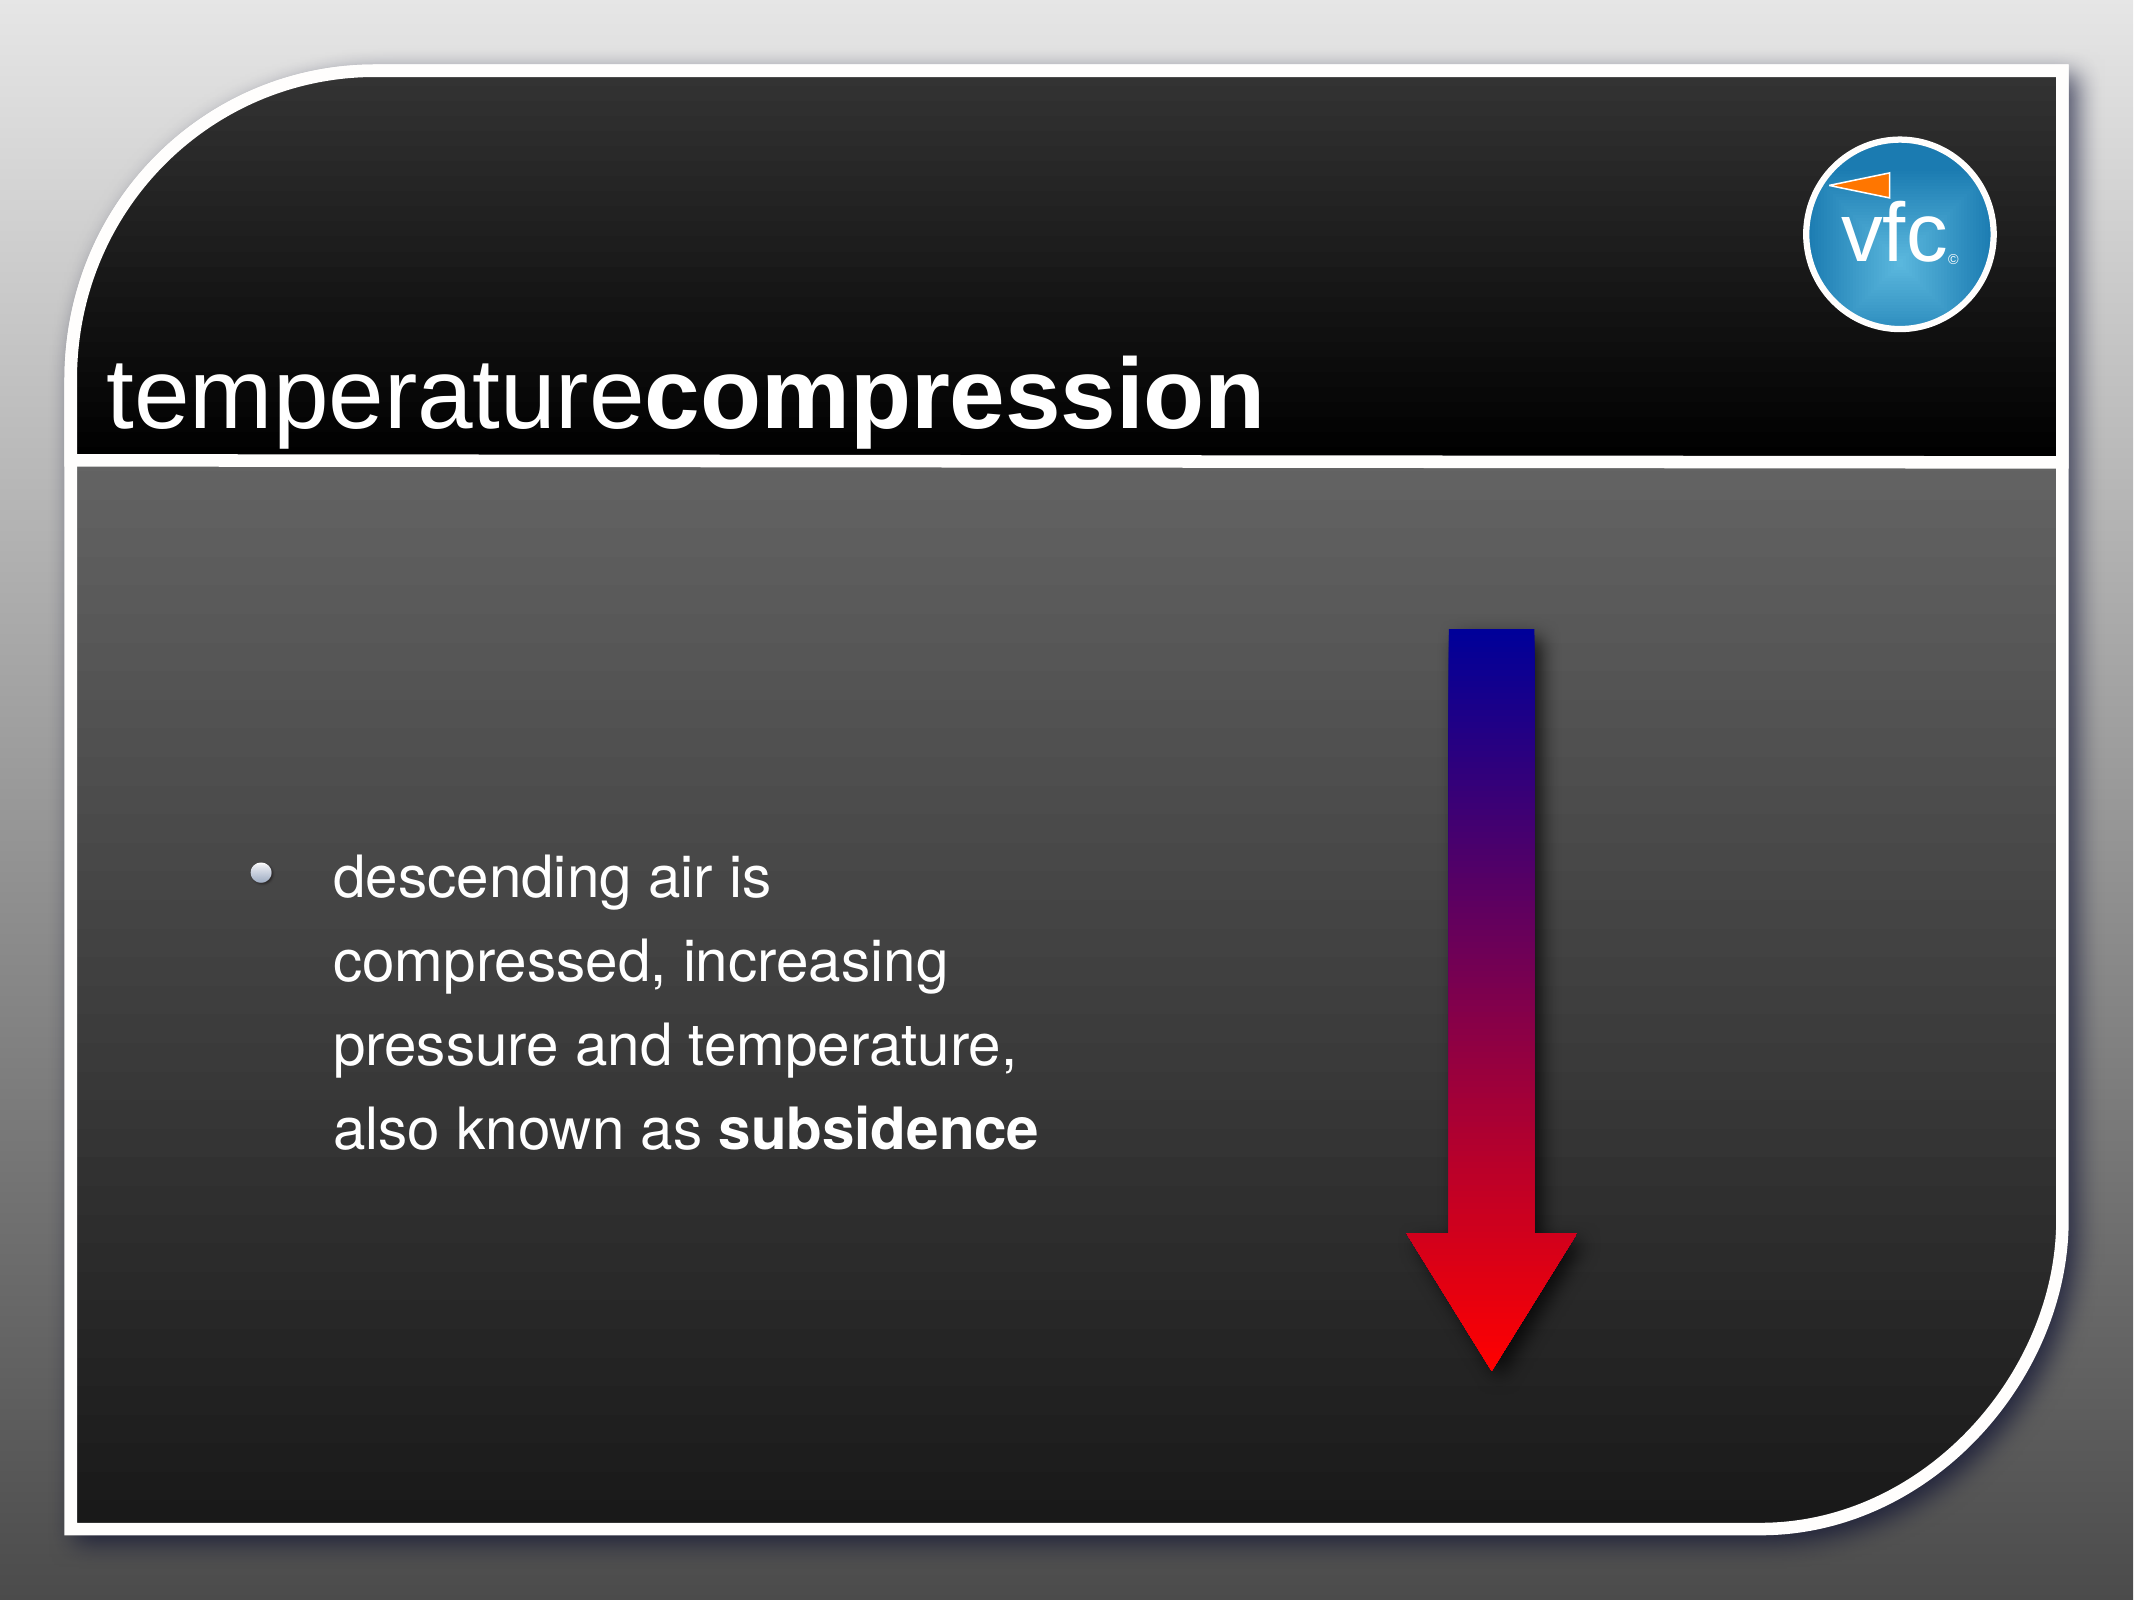

vfc©

# temperaturecompression

descending air is compressed, increasing pressure and temperature, also known as subsidence